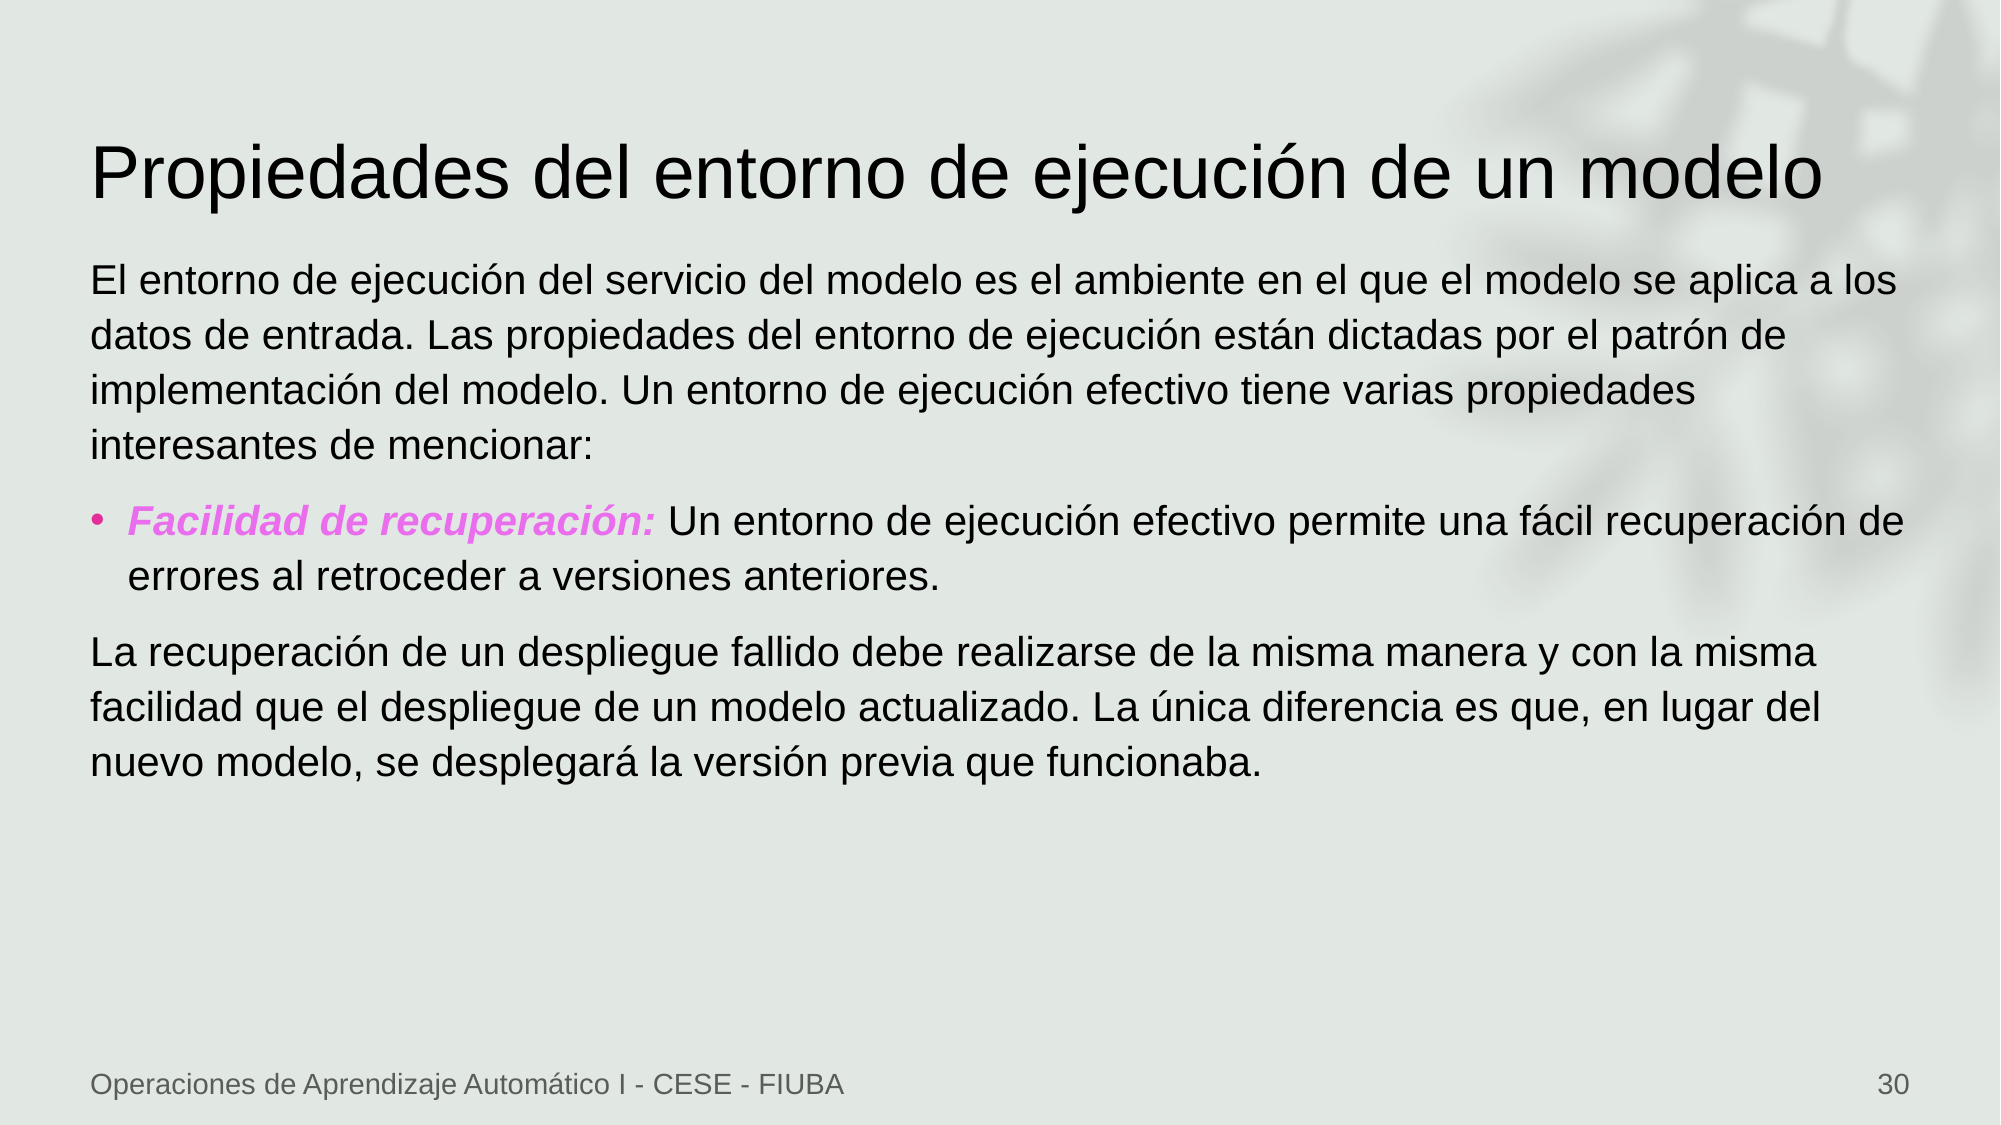

# Propiedades del entorno de ejecución de un modelo
El entorno de ejecución del servicio del modelo es el ambiente en el que el modelo se aplica a los datos de entrada. Las propiedades del entorno de ejecución están dictadas por el patrón de implementación del modelo. Un entorno de ejecución efectivo tiene varias propiedades interesantes de mencionar:
Facilidad de recuperación: Un entorno de ejecución efectivo permite una fácil recuperación de errores al retroceder a versiones anteriores.
La recuperación de un despliegue fallido debe realizarse de la misma manera y con la misma facilidad que el despliegue de un modelo actualizado. La única diferencia es que, en lugar del nuevo modelo, se desplegará la versión previa que funcionaba.

Operaciones de Aprendizaje Automático I - CESE - FIUBA
30